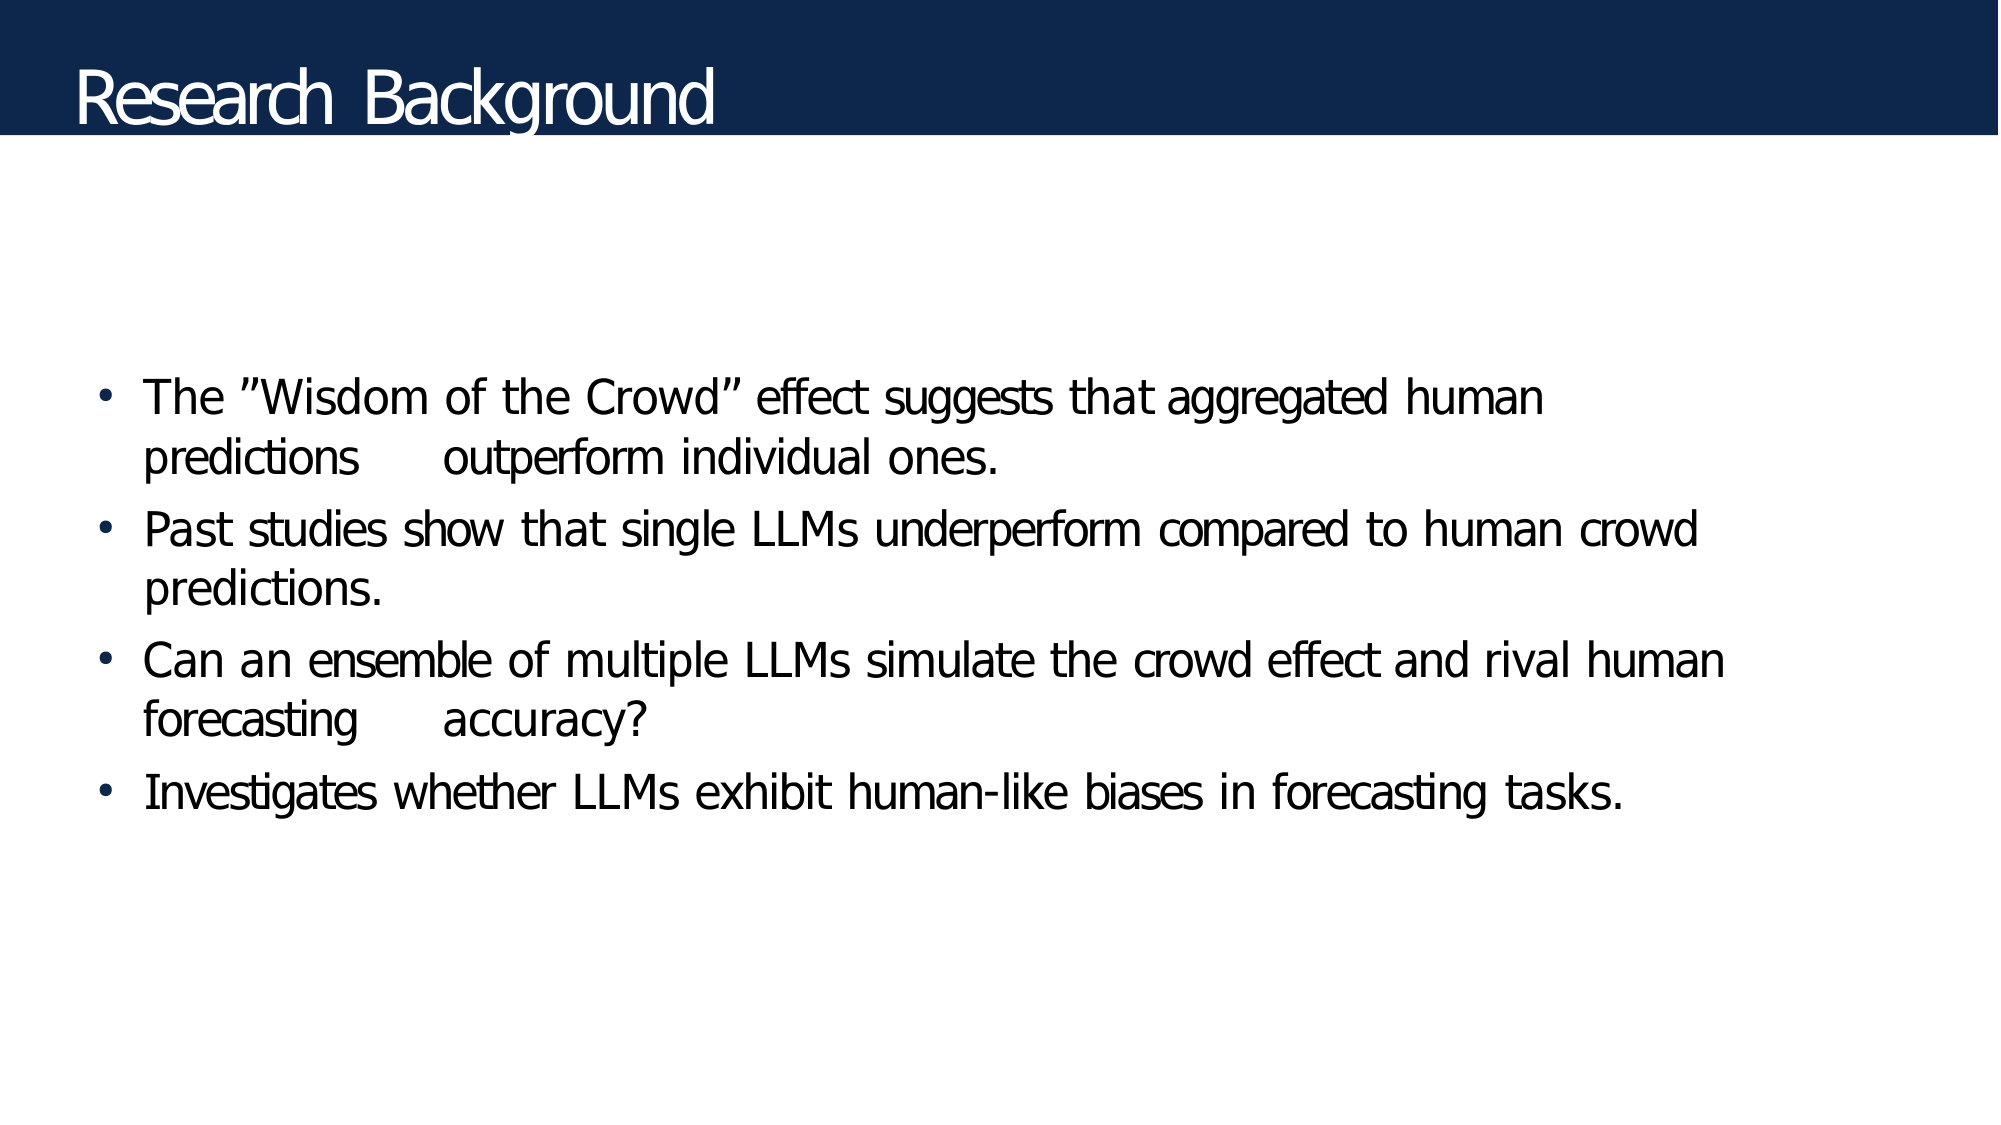

# Research Background
The ”Wisdom of the Crowd” effect suggests that aggregated human predictions 	outperform individual ones.
Past studies show that single LLMs underperform compared to human crowd predictions.
Can an ensemble of multiple LLMs simulate the crowd effect and rival human forecasting 	accuracy?
Investigates whether LLMs exhibit human-like biases in forecasting tasks.
101 / 22